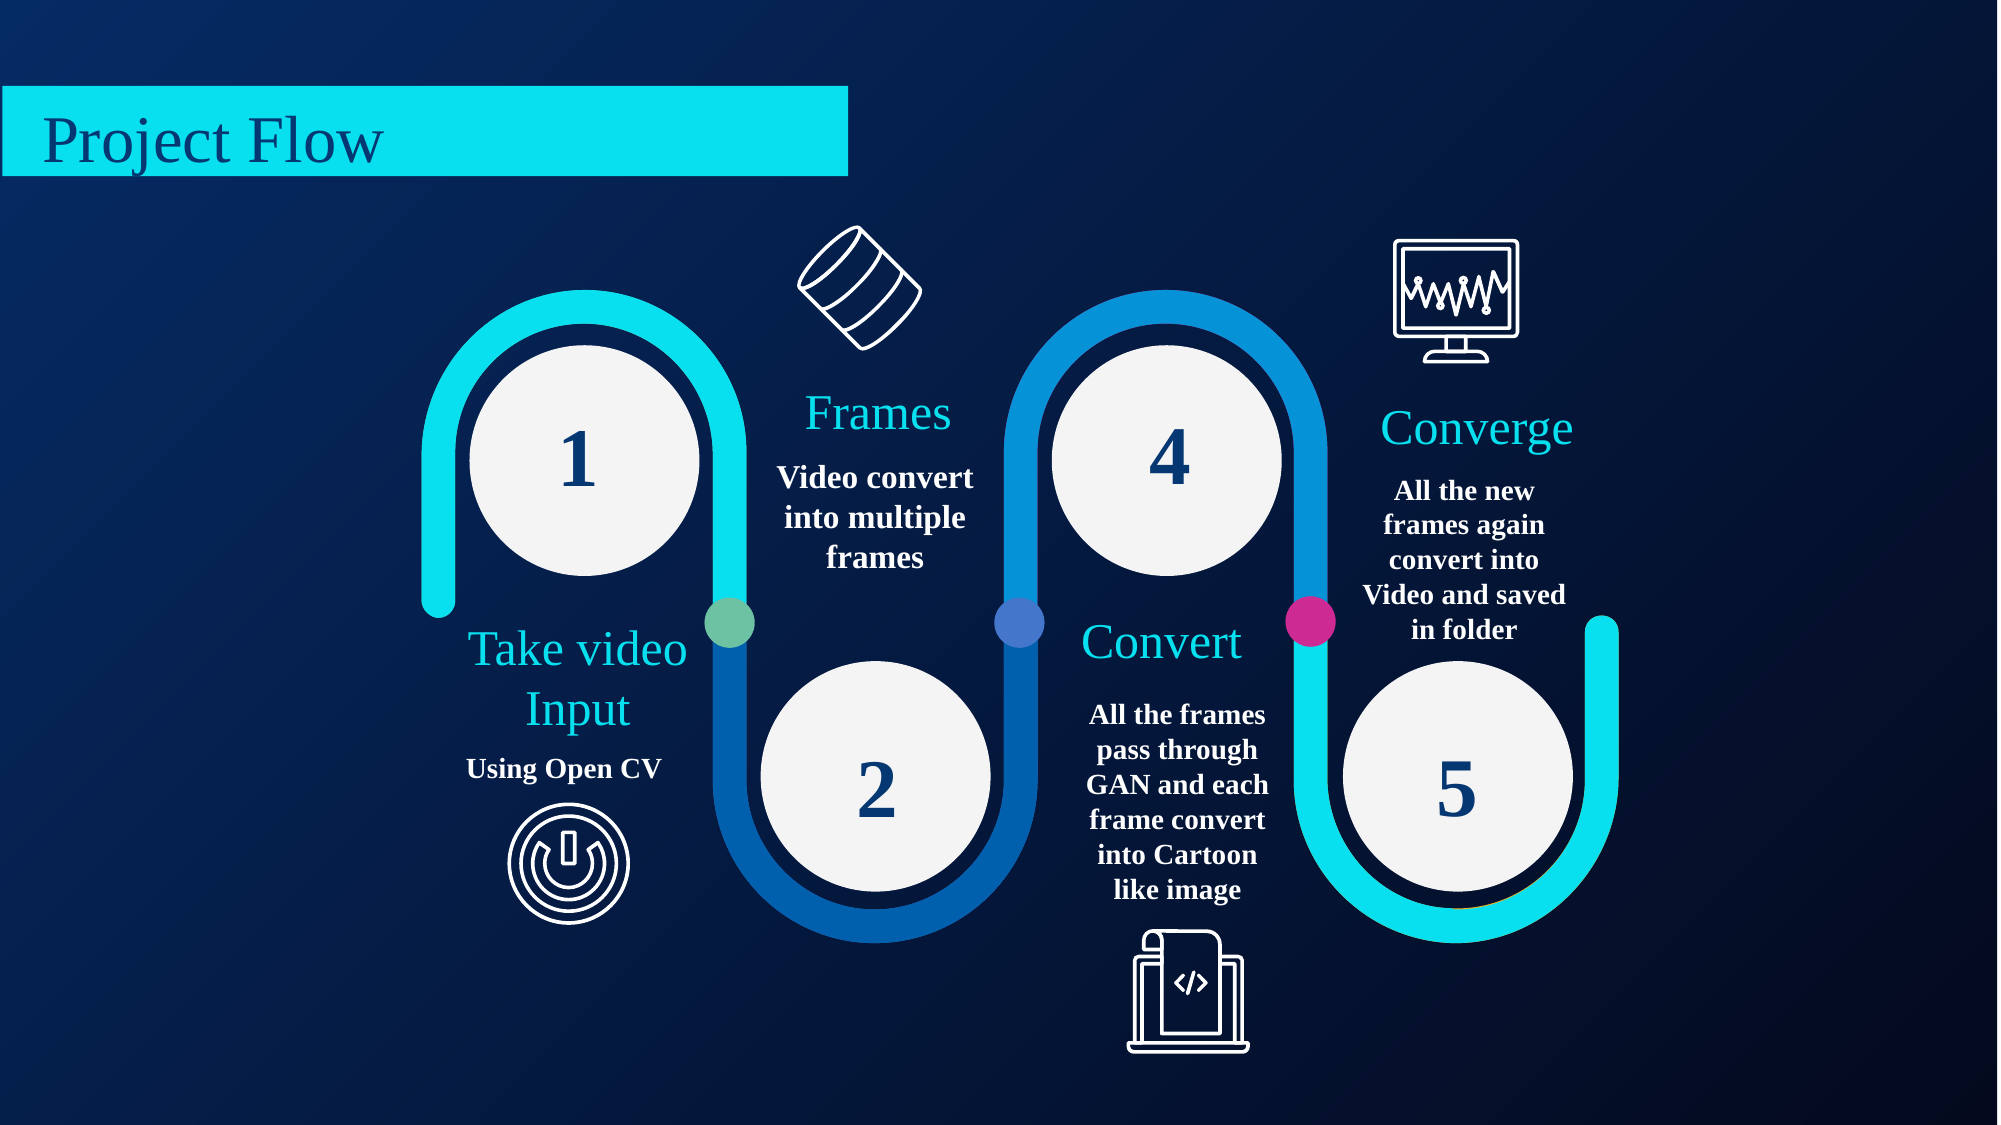

Project Flow

Frames
Converge
4
1
Video convert into multiple frames
All the new frames again convert into Video and saved in folder
Convert
Take video Input
All the frames pass through GAN and each frame convert into Cartoon like image
5
2
Using Open CV